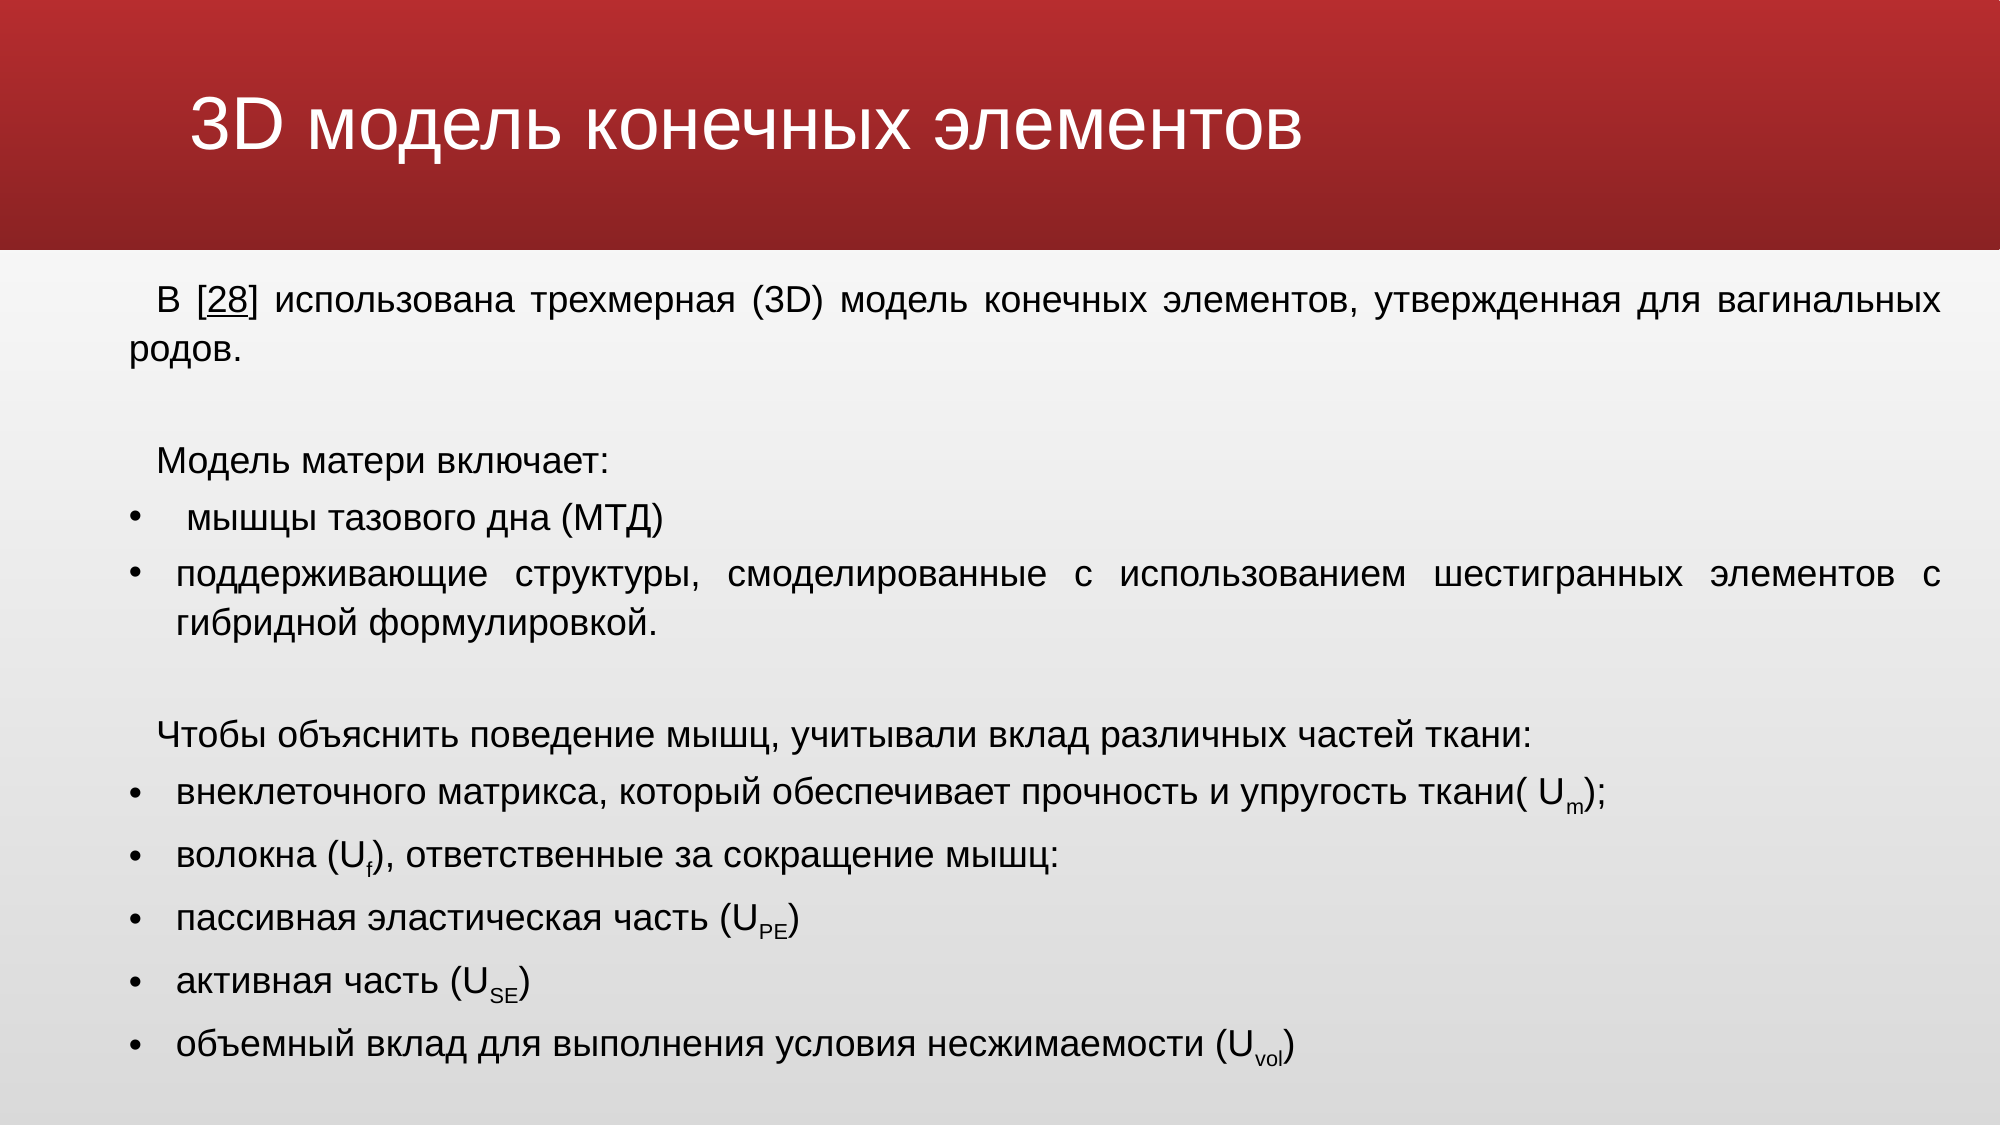

# 3D модель конечных элементов
В [28] использована трехмерная (3D) модель конечных элементов, утвержденная для вагинальных родов.

Модель матери включает:
 мышцы тазового дна (МТД)
поддерживающие структуры, смоделированные с использованием шестигранных элементов с гибридной формулировкой.

Чтобы объяснить поведение мышц, учитывали вклад различных частей ткани:
внеклеточного матрикса, который обеспечивает прочность и упругость ткани( Um);
волокна (Uf), ответственные за сокращение мышц:
пассивная эластическая часть (UPE)
активная часть (USE)
объемный вклад для выполнения условия несжимаемости (Uvol)